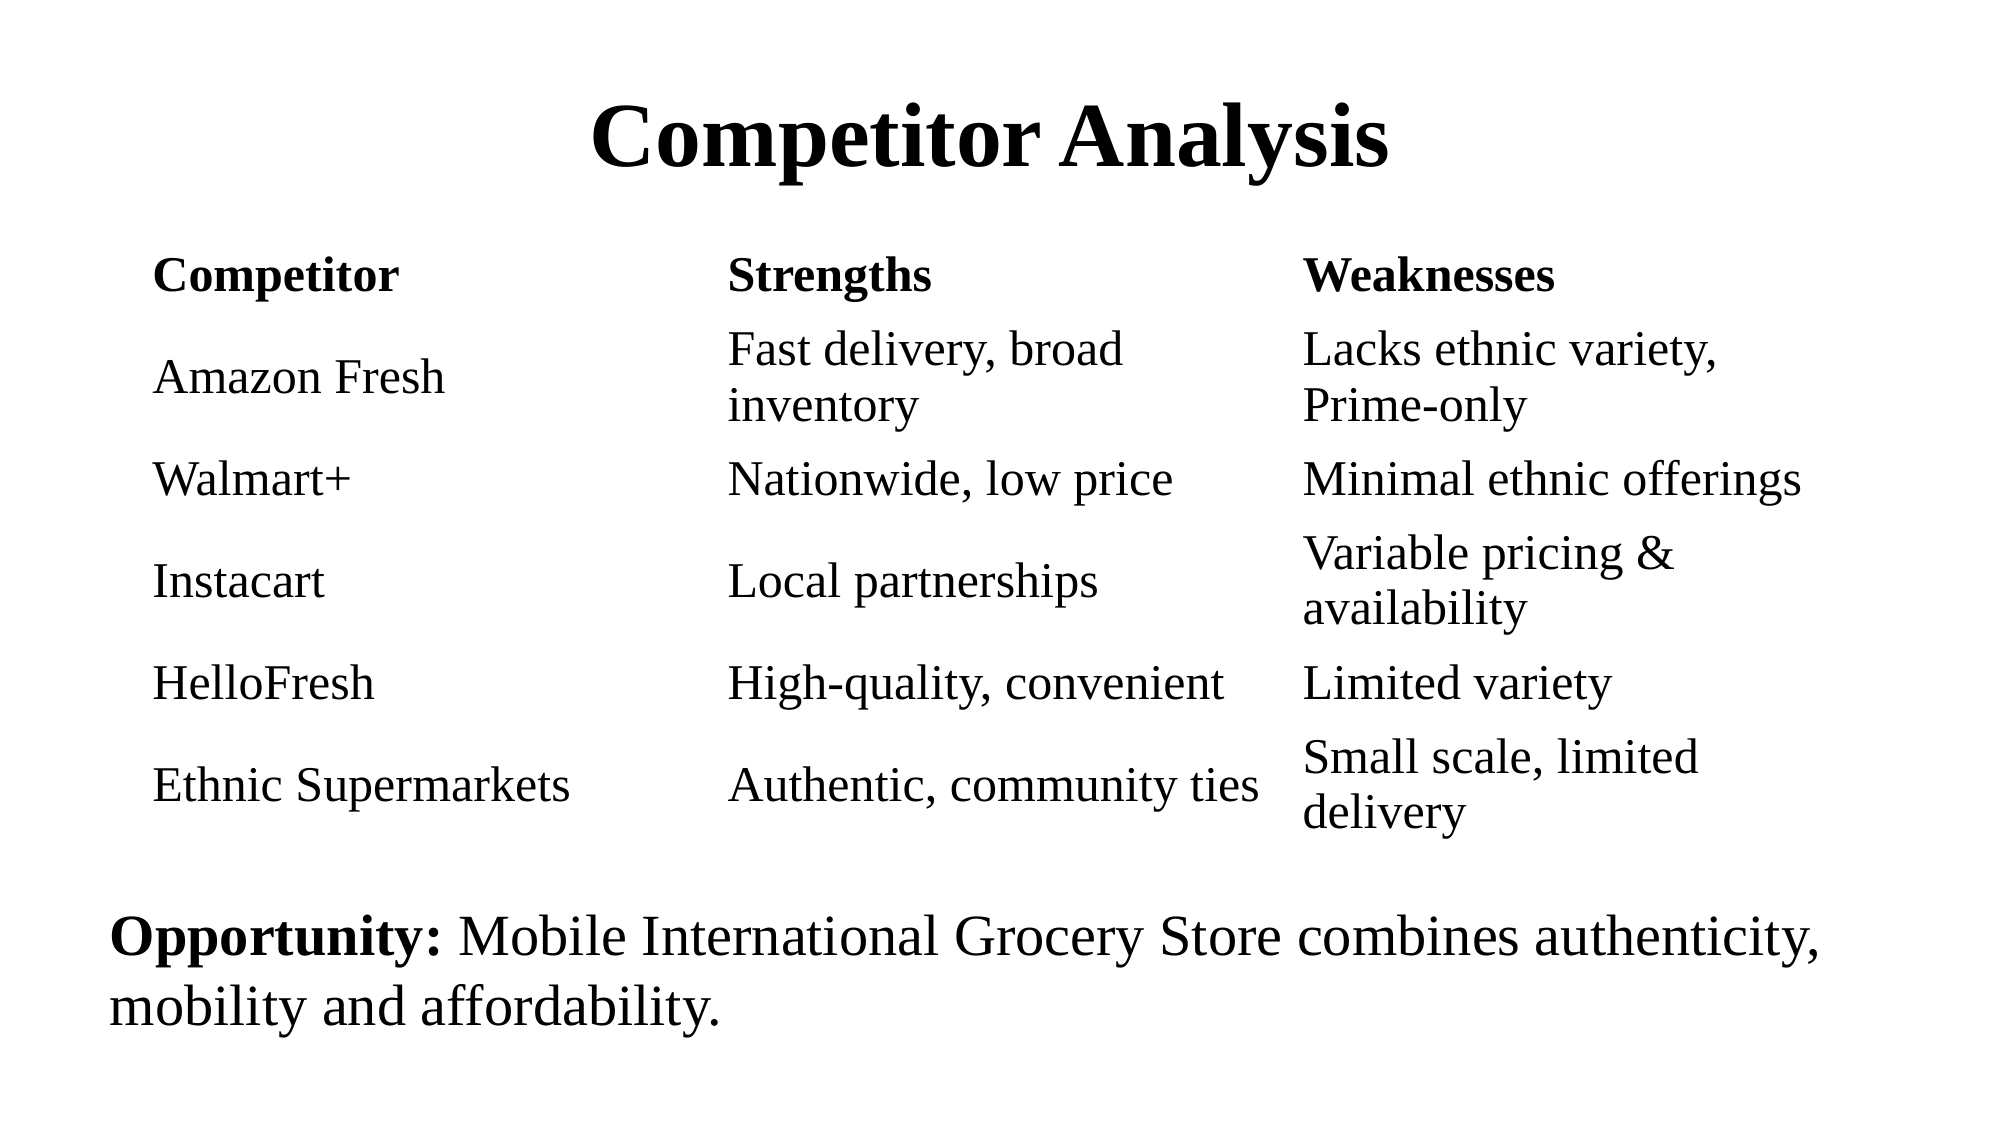

# Competitor Analysis
| Competitor | Strengths | Weaknesses |
| --- | --- | --- |
| Amazon Fresh | Fast delivery, broad inventory | Lacks ethnic variety, Prime-only |
| Walmart+ | Nationwide, low price | Minimal ethnic offerings |
| Instacart | Local partnerships | Variable pricing & availability |
| HelloFresh | High-quality, convenient | Limited variety |
| Ethnic Supermarkets | Authentic, community ties | Small scale, limited delivery |
Opportunity: Mobile International Grocery Store combines authenticity, mobility and affordability.